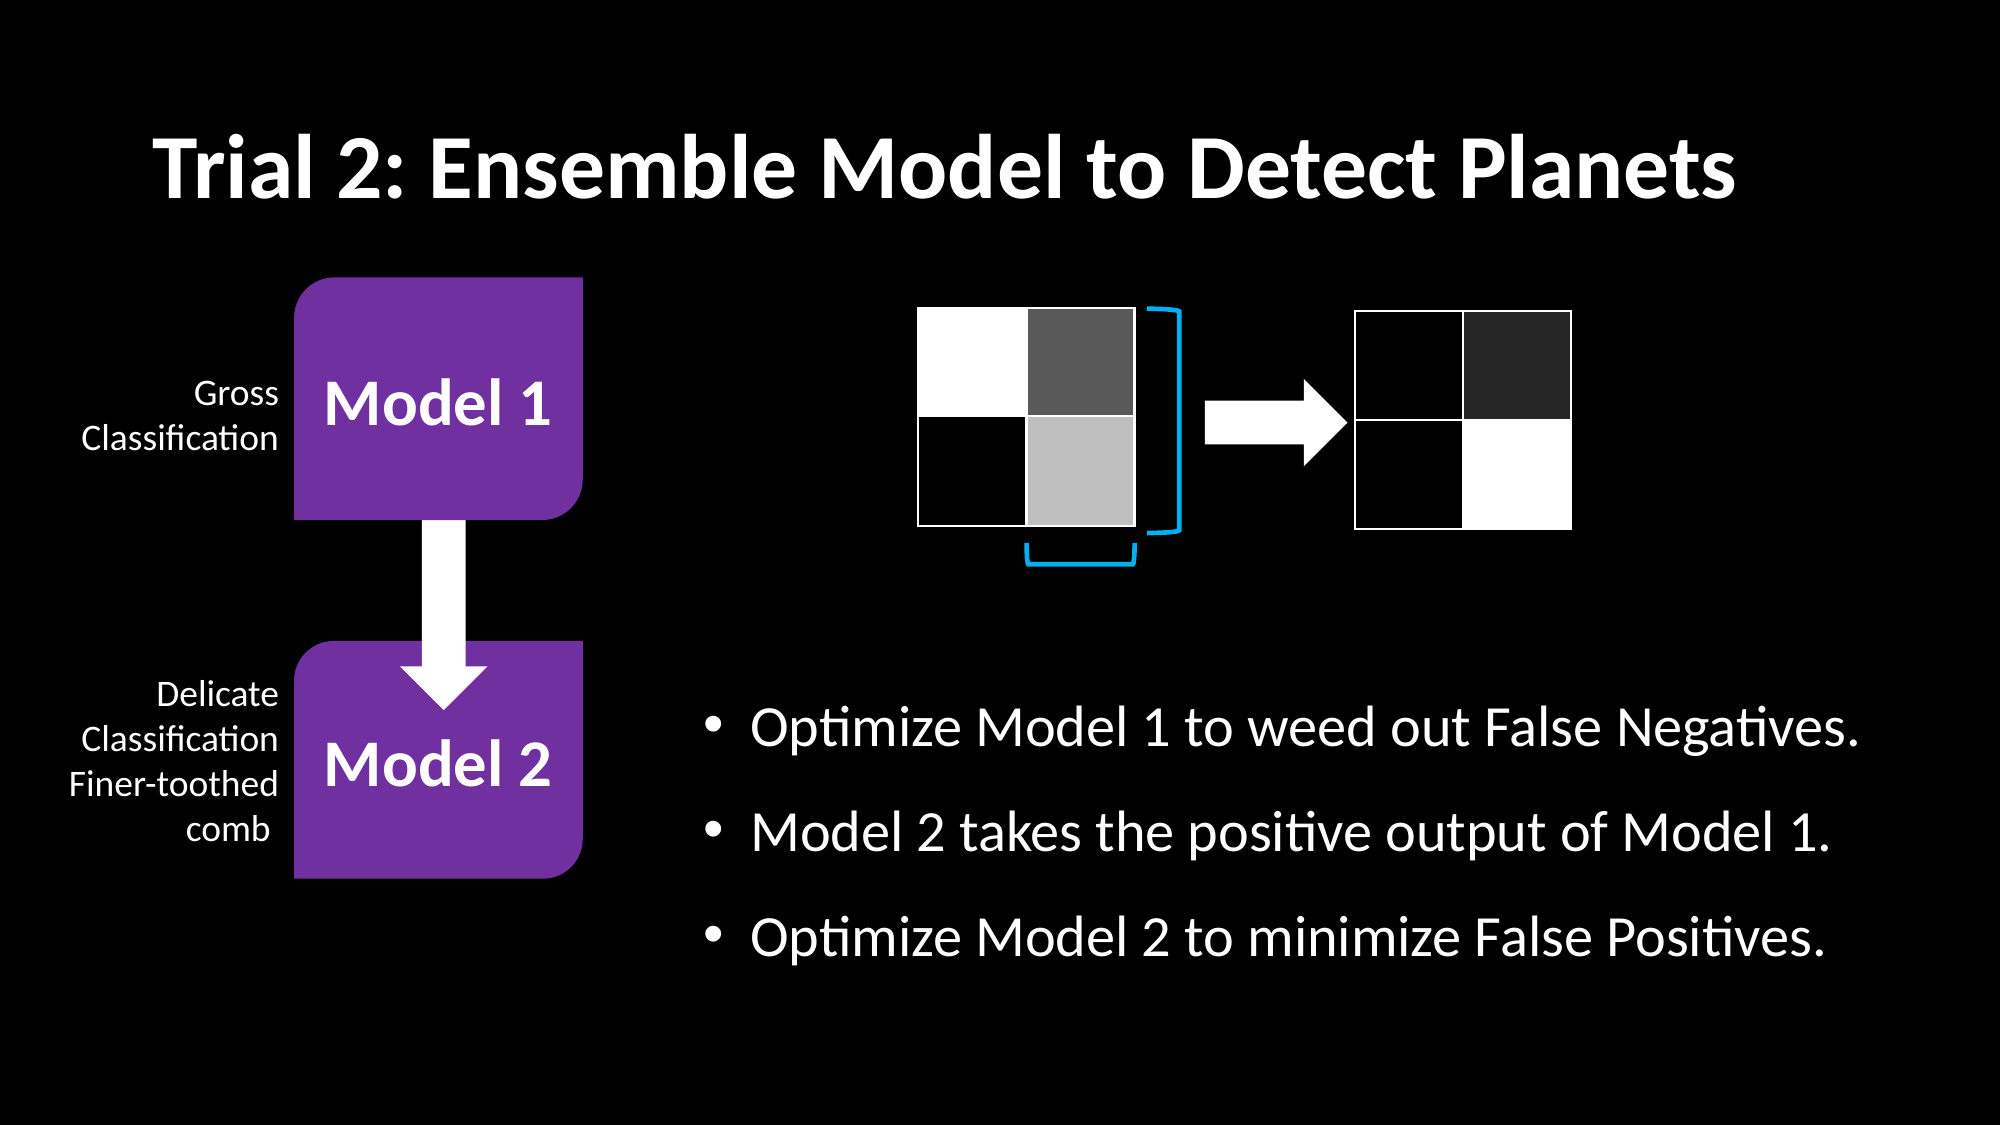

# Trial 2: Ensemble Model to Detect Planets
Model 1

Gross Classification

Model 2
Optimize Model 1 to weed out False Negatives.
Model 2 takes the positive output of Model 1.
Optimize Model 2 to minimize False Positives.
Delicate Classification
Finer-toothed comb